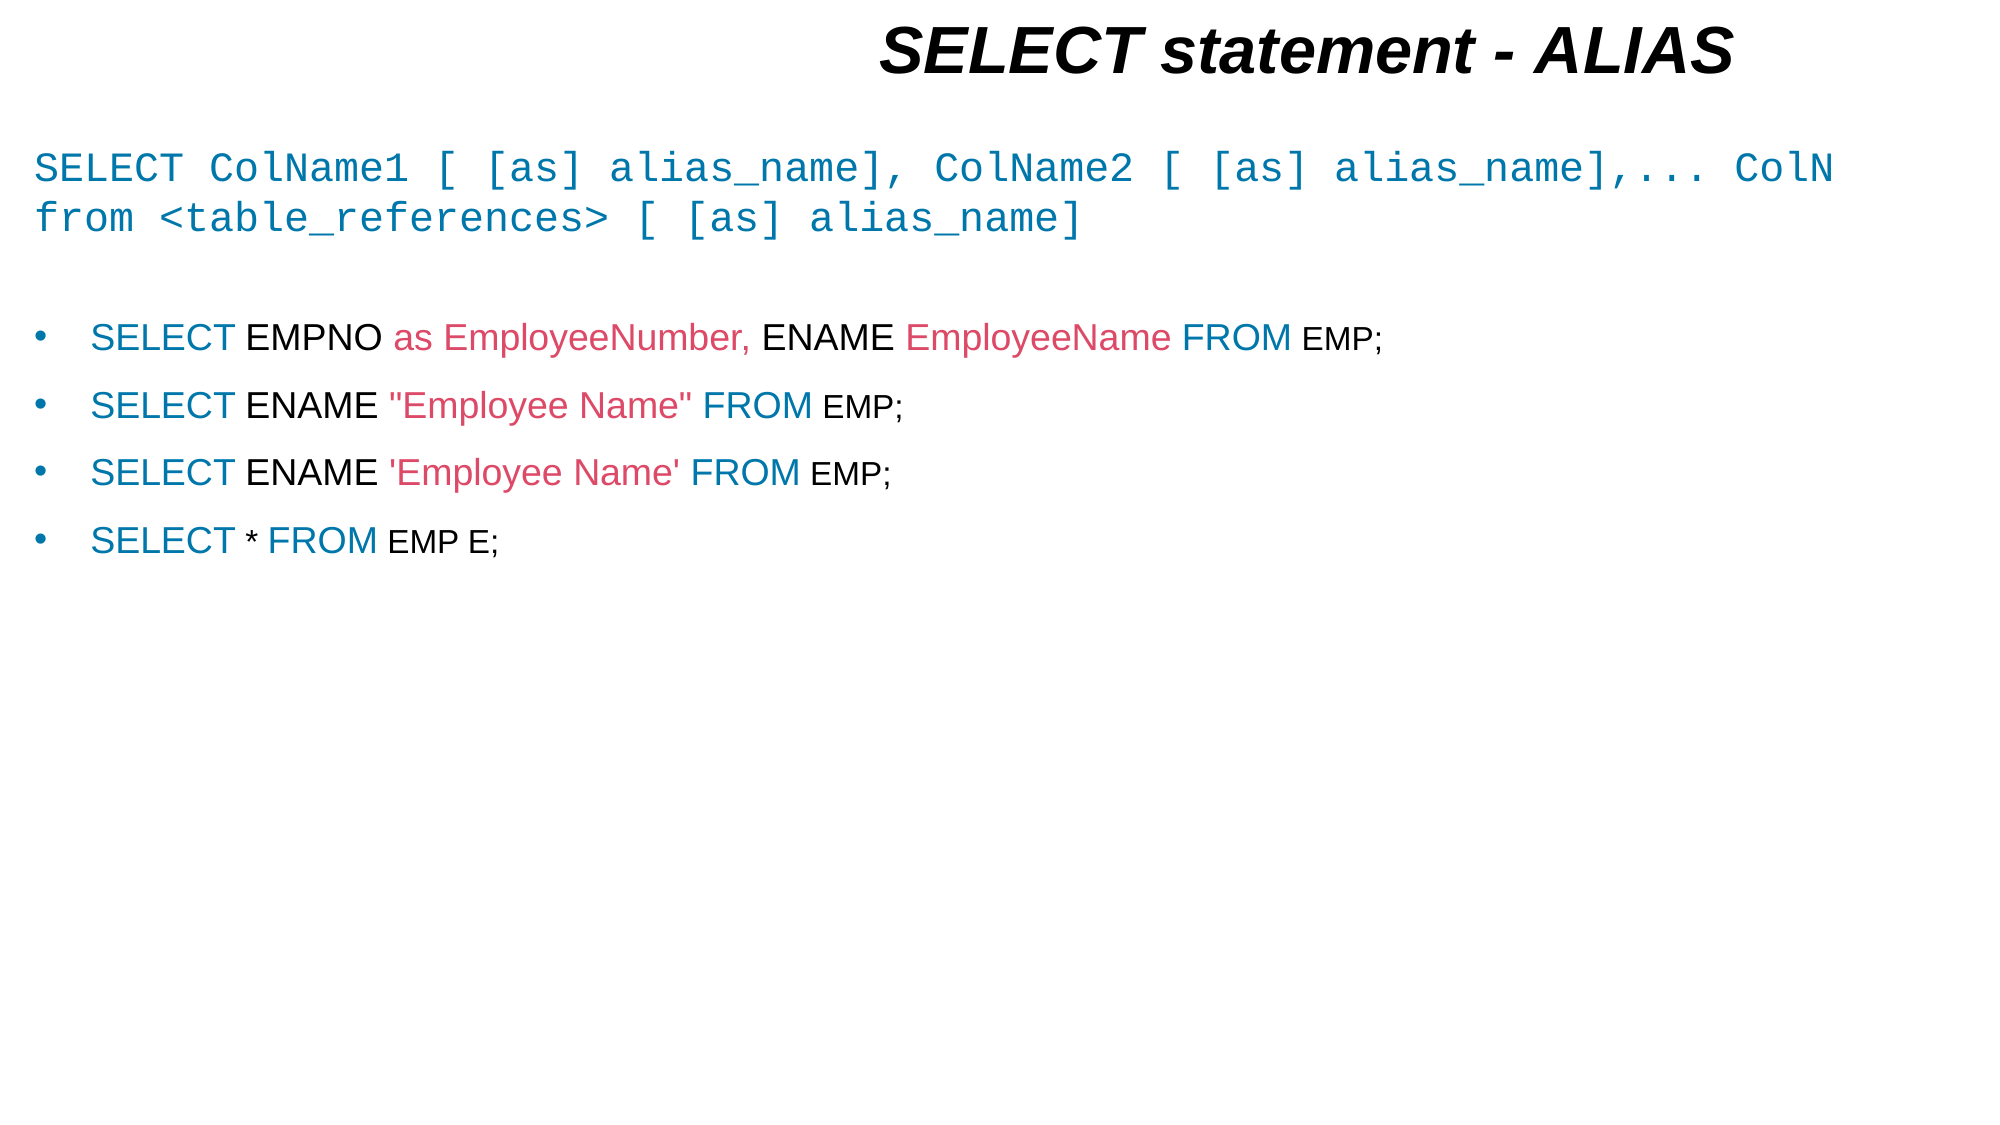

SELECT statement - ALIAS
SELECT ColName1 [ [as] alias_name], ColName2 [ [as] alias_name],... ColN from <table_references> [ [as] alias_name]
SELECT EMPNO as EmployeeNumber, ENAME EmployeeName FROM EMP;
SELECT ENAME "Employee Name" FROM EMP;
SELECT ENAME 'Employee Name' FROM EMP;
SELECT * FROM EMP E;